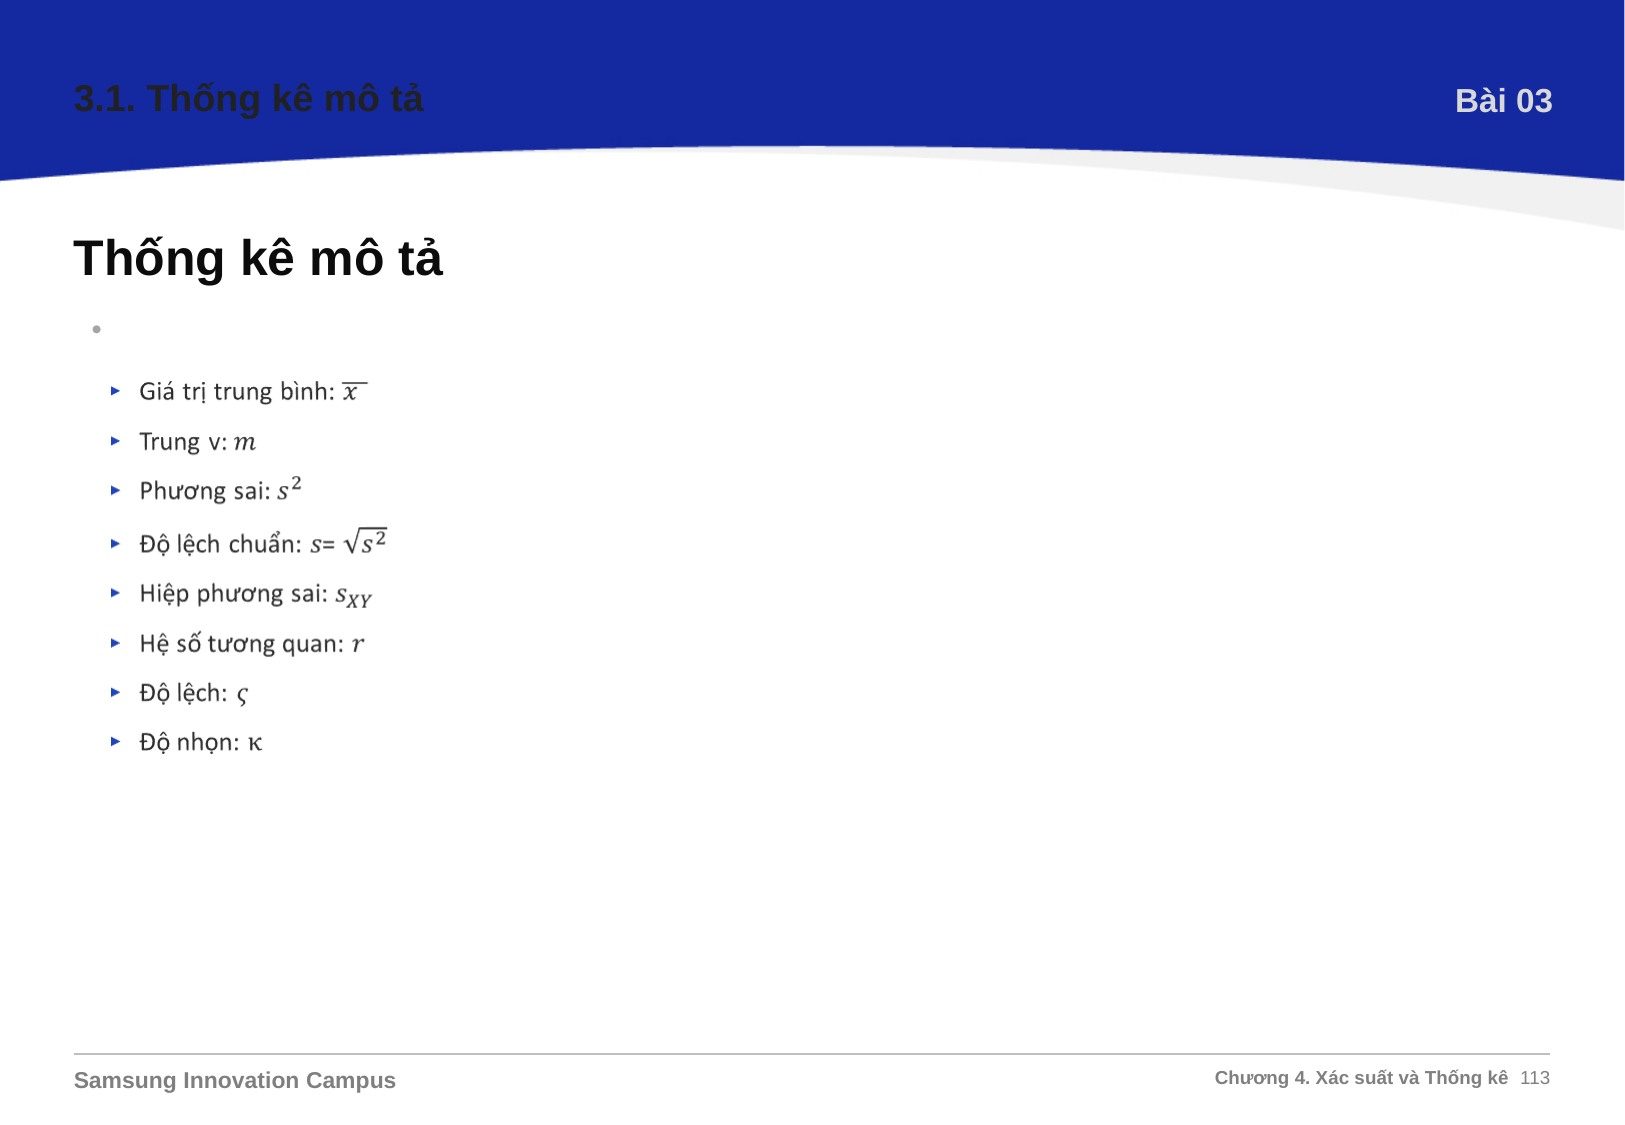

3.1. Thống kê mô tả
Bài 03
Thống kê mô tả
Thống kê mẫu